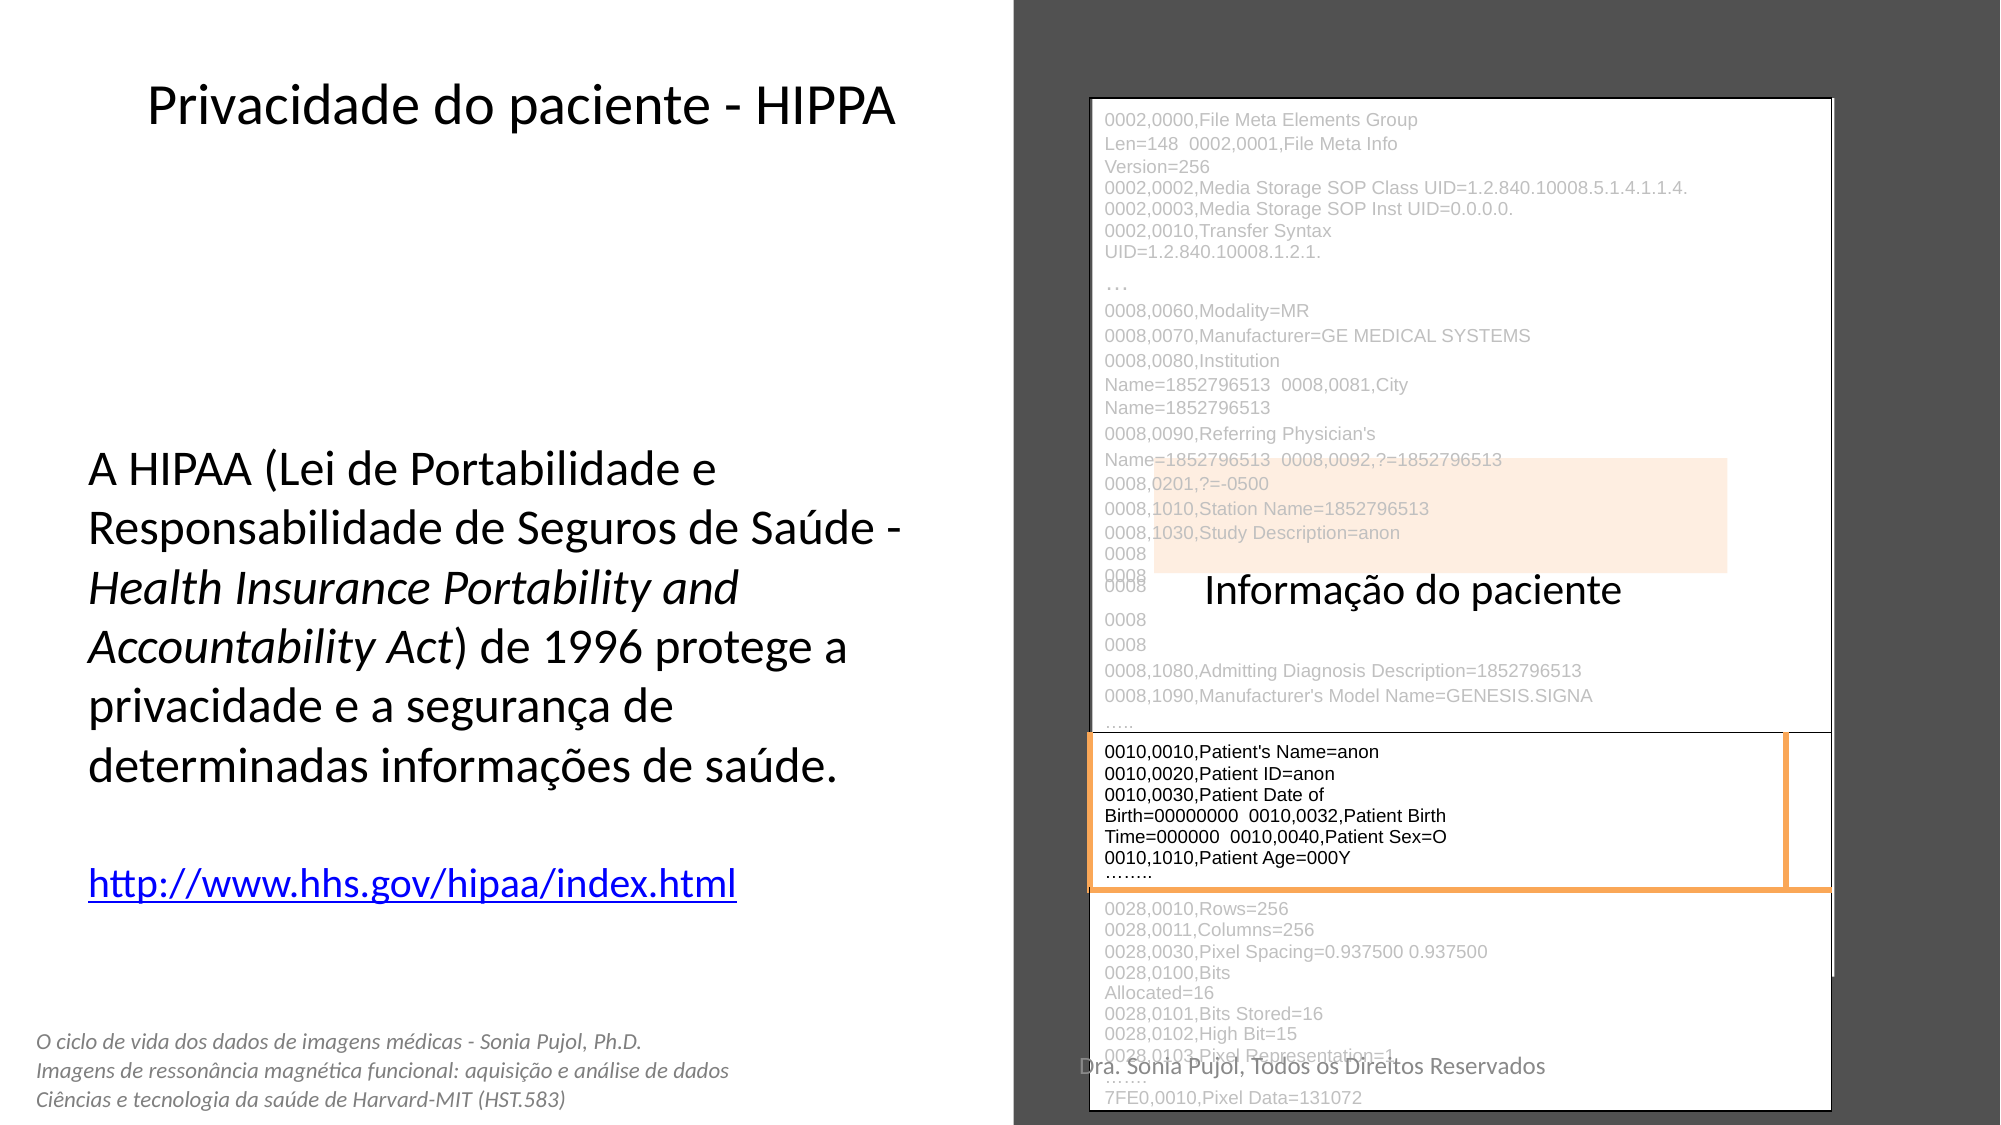

Privacidade do paciente - HIPPA
| 0002,0000,File Meta Elements Group Len=148 0002,0001,File Meta Info Version=256 0002,0002,Media Storage SOP Class UID=1.2.840.10008.5.1.4.1.1.4. 0002,0003,Media Storage SOP Inst UID=0.0.0.0. 0002,0010,Transfer Syntax UID=1.2.840.10008.1.2.1. … 0008,0060,Modality=MR 0008,0070,Manufacturer=GE MEDICAL SYSTEMS 0008,0080,Institution Name=1852796513 0008,0081,City Name=1852796513 0008,0090,Referring Physician's Name=1852796513 0008,0092,?=1852796513 0008,0201,?=-0500 0008,1010,Station Name=1852796513 0008,1030,Study Description=anon 0008 0008 0008 0008 Informação do paciente 0008 0008,1080,Admitting Diagnosis Description=1852796513 0008,1090,Manufacturer's Model Name=GENESIS.SIGNA ….. |  |
| --- | --- |
| 0010,0010,Patient's Name=anon 0010,0020,Patient ID=anon 0010,0030,Patient Date of Birth=00000000 0010,0032,Patient Birth Time=000000 0010,0040,Patient Sex=O 0010,1010,Patient Age=000Y …….. |  |
| 0028,0010,Rows=256 0028,0011,Columns=256 0028,0030,Pixel Spacing=0.937500 0.937500 0028,0100,Bits Allocated=16 0028,0101,Bits Stored=16 0028,0102,High Bit=15 0028,0103,Pixel Representation=1 ……. 7FE0,0010,Pixel Data=131072 |  |

A HIPAA (Lei de Portabilidade e Responsabilidade de Seguros de Saúde - Health Insurance Portability and Accountability Act) de 1996 protege a privacidade e a segurança de determinadas informações de saúde.

http://www.hhs.gov/hipaa/index.html

O ciclo de vida dos dados de imagens médicas - Sonia Pujol, Ph.D.
Imagens de ressonância magnética funcional: aquisição e análise de dados
Ciências e tecnologia da saúde de Harvard-MIT (HST.583)
Dra. Sonia Pujol, Todos os Direitos Reservados